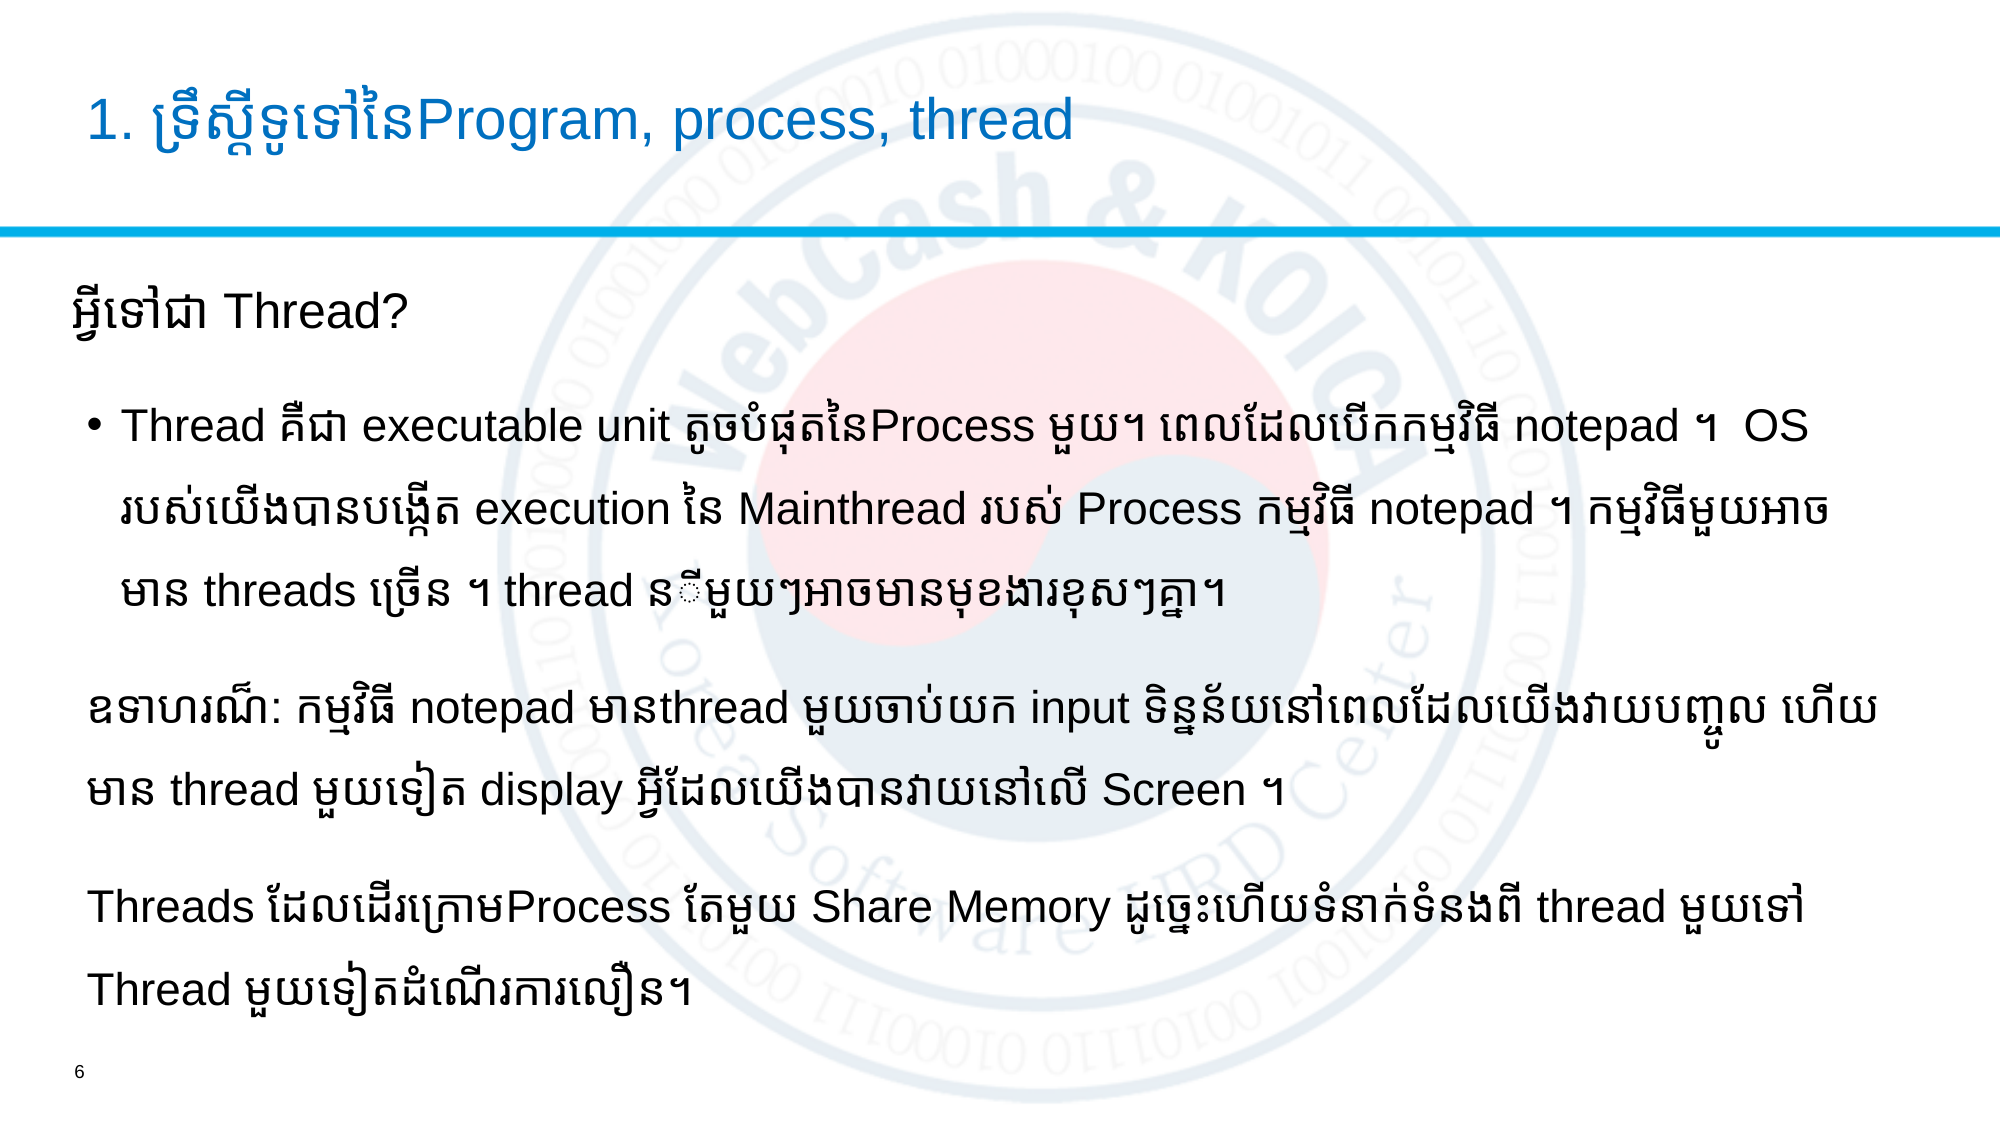

# 1. ទ្រឹស្ដីទូទៅនៃProgram, process, thread
អ្វីទៅជា Thread?
Thread គឺជា executable unit តូចបំផុត​នៃProcess មួយ។ ​ពេល​ដែលបើក​កម្មវិធី notepad ។ ​ OS របស់​យើង​បាន​បង្កើត execution នៃ Mainthread របស់ Process កម្មវិធី notepad ។ កម្មវិធីមួយ​អាច​មាន threads ច្រើន ។ thread នីមួយៗអាច​មាន​មុខងារ​ខុសៗគ្នា។
ឧទាហរណ៏​: កម្មវិធី notepad មានthread មួយចាប់​យក input ទិន្នន័យ​នៅ​ពេល​ដែល​យើង​វាយបញ្ចូល ហើយ​មាន​ thread មួយទៀត display អ្វី​ដែល​យើង​បាន​វាយនៅលើ Screen ។
Threads ដែល​ដើរ​ក្រោមProcess តែមួយ Share Memory ដូច្នេះហើយទំនាក់ទំនងពី thread មួយទៅ Thread មួយទៀត​ដំណើរការលឿន។
6